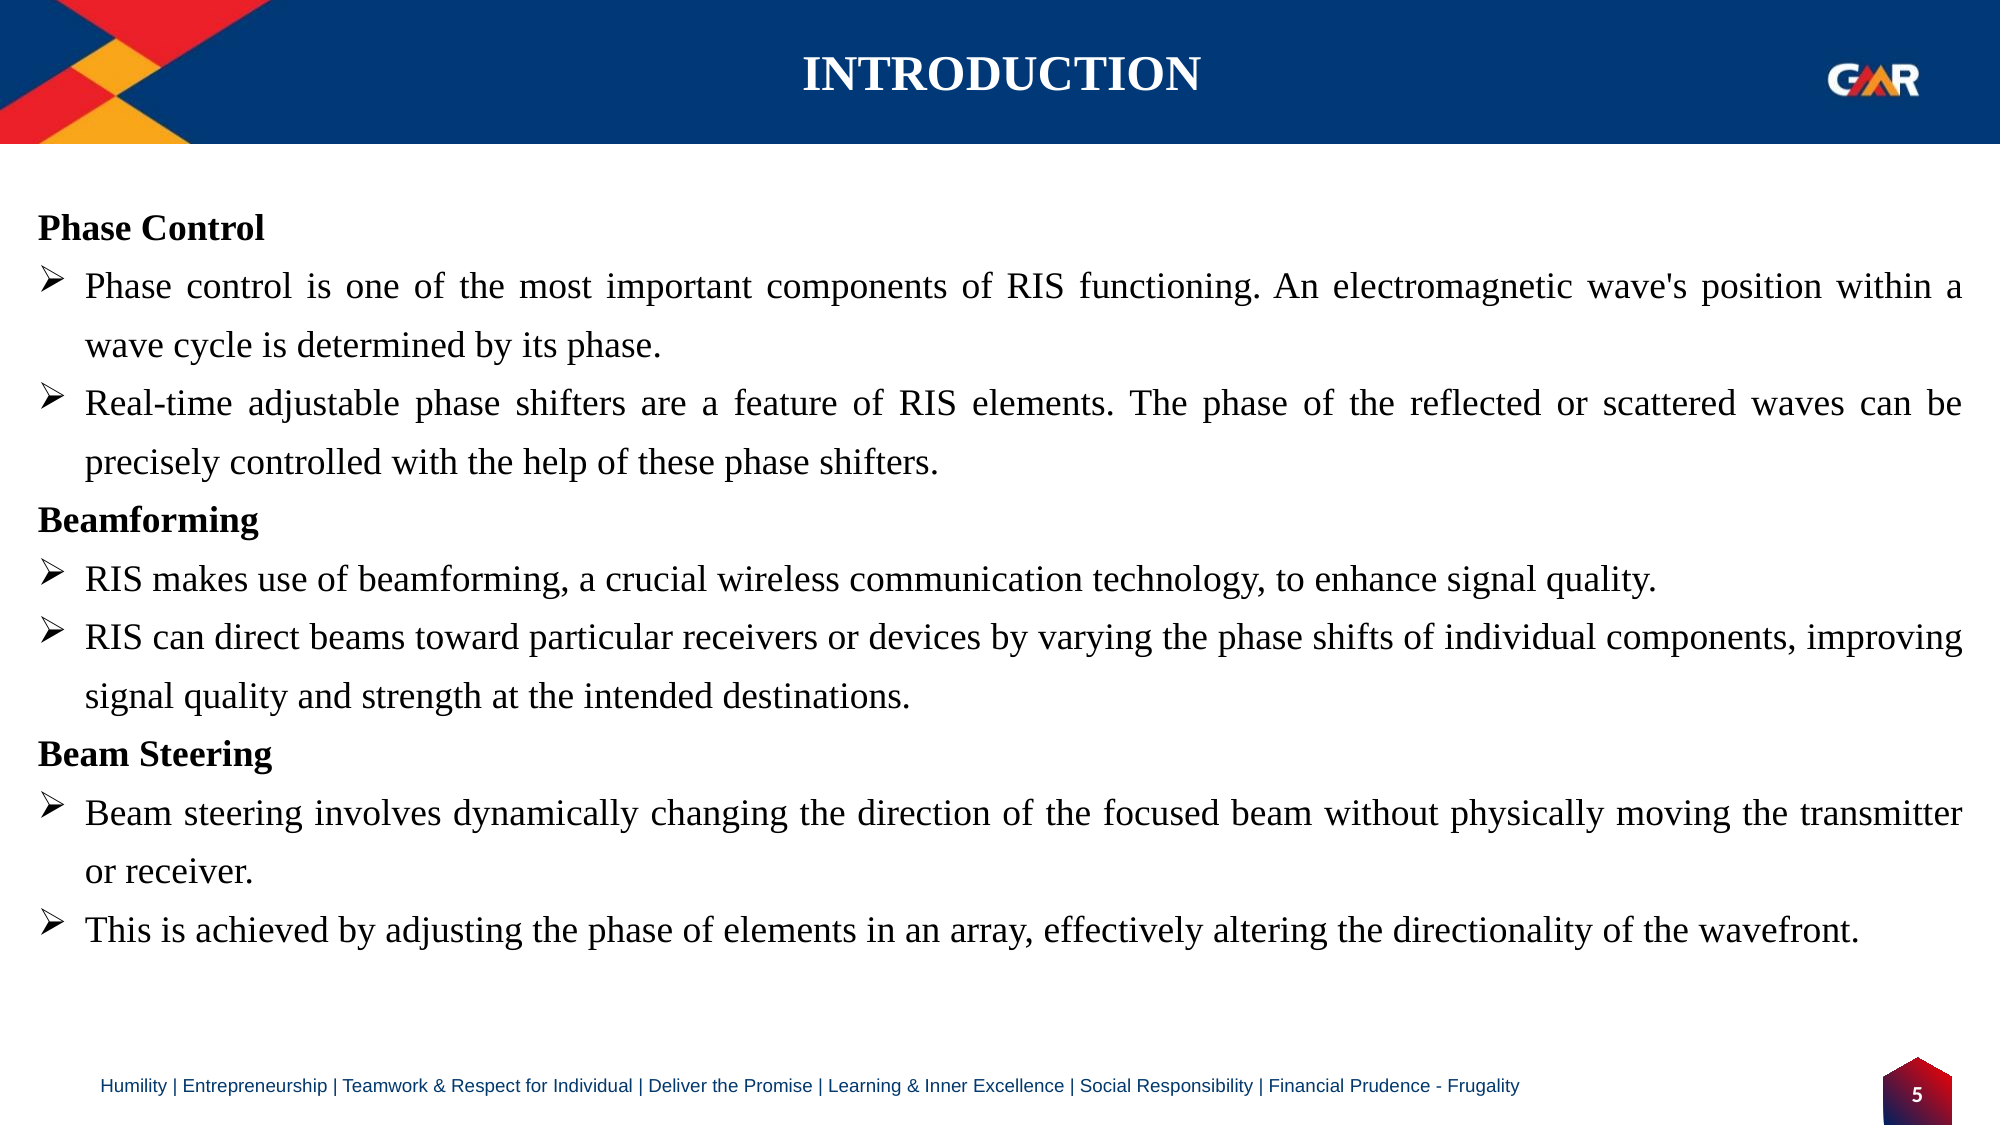

INTRODUCTION
Phase Control
Phase control is one of the most important components of RIS functioning. An electromagnetic wave's position within a wave cycle is determined by its phase.
Real-time adjustable phase shifters are a feature of RIS elements. The phase of the reflected or scattered waves can be precisely controlled with the help of these phase shifters.
Beamforming
RIS makes use of beamforming, a crucial wireless communication technology, to enhance signal quality.
RIS can direct beams toward particular receivers or devices by varying the phase shifts of individual components, improving signal quality and strength at the intended destinations.
Beam Steering
Beam steering involves dynamically changing the direction of the focused beam without physically moving the transmitter or receiver.
This is achieved by adjusting the phase of elements in an array, effectively altering the directionality of the wavefront.